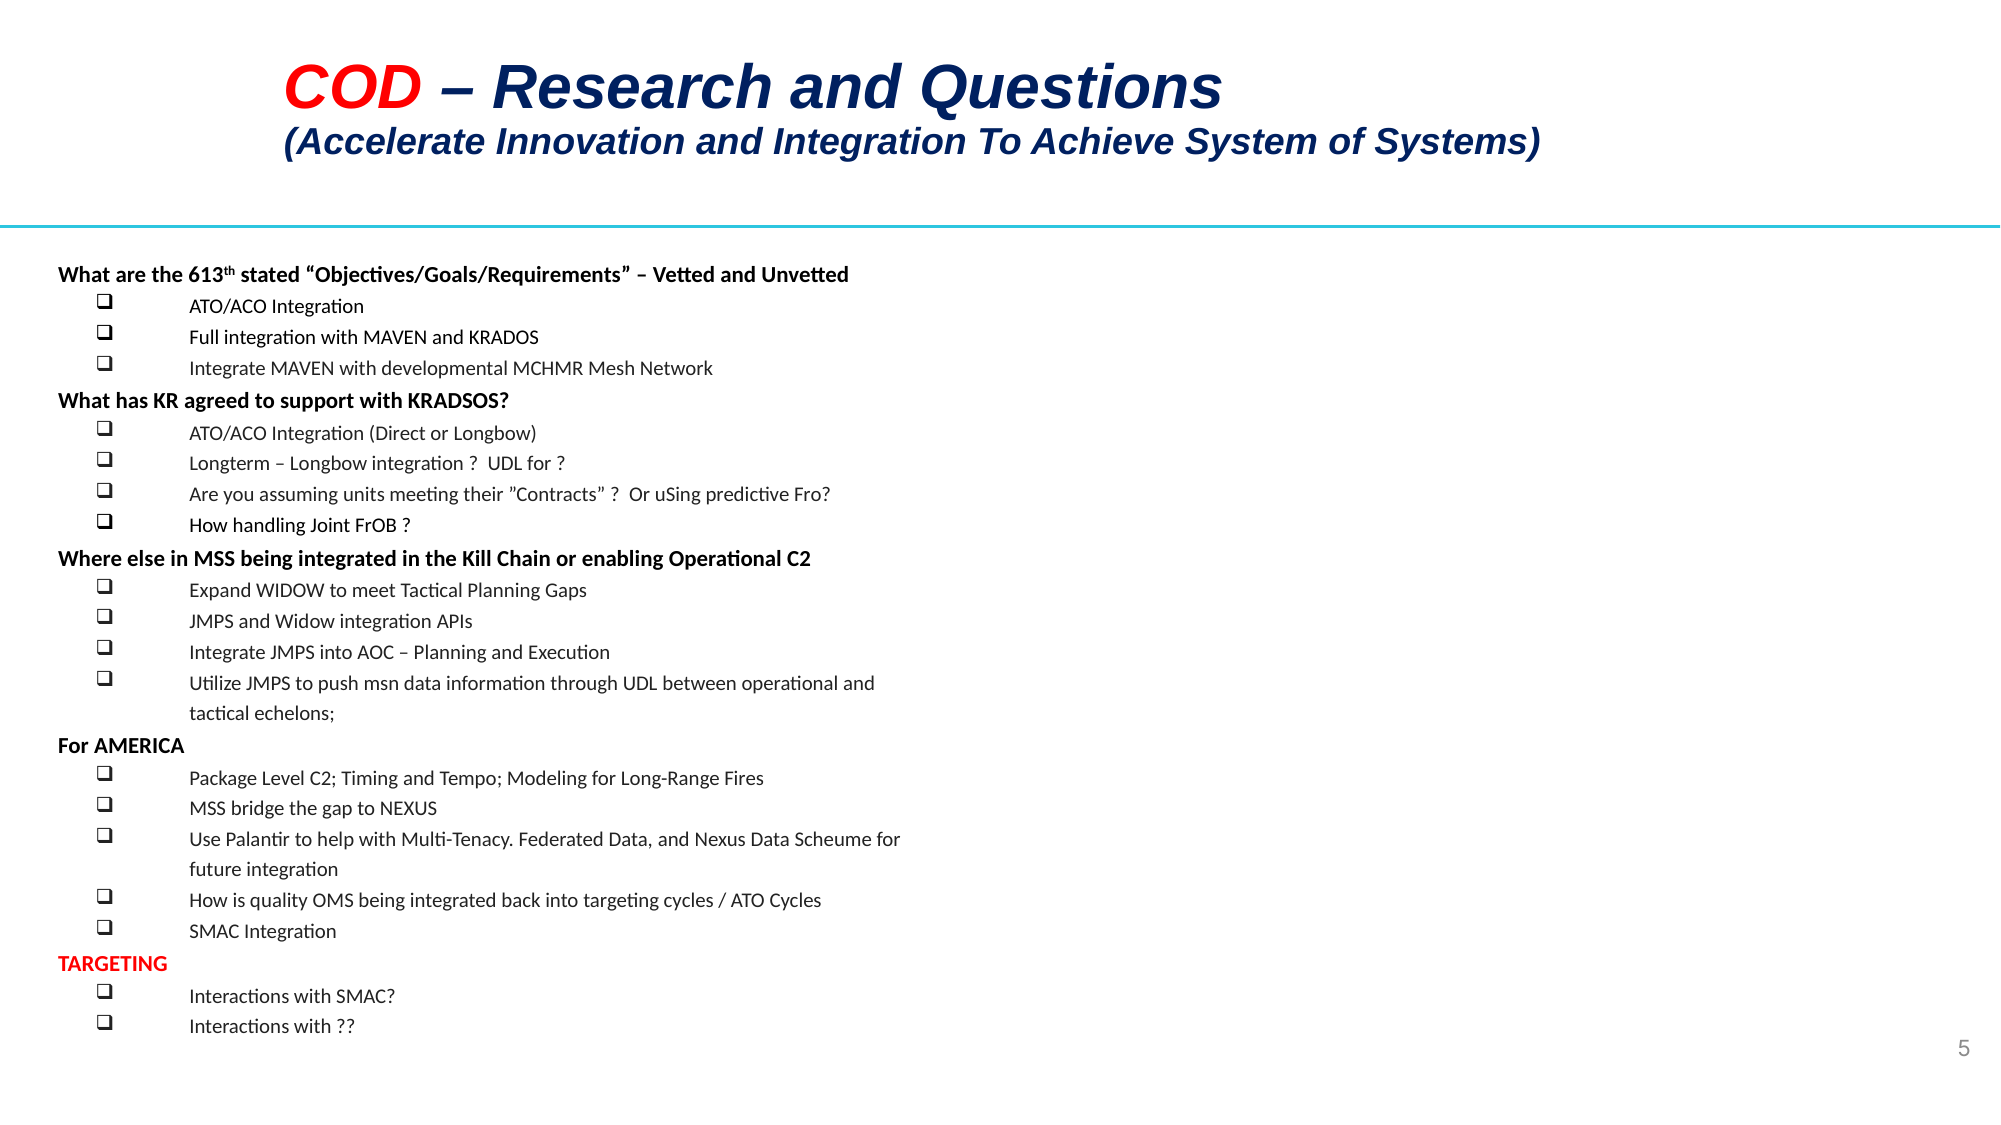

COD – Research and Questions
(Accelerate Innovation and Integration To Achieve System of Systems)

What are the 613th stated “Objectives/Goals/Requirements” – Vetted and Unvetted
ATO/ACO Integration
Full integration with MAVEN and KRADOS
Integrate MAVEN with developmental MCHMR Mesh Network
What has KR agreed to support with KRADSOS?
ATO/ACO Integration (Direct or Longbow)
Longterm – Longbow integration ?  UDL for ?
Are you assuming units meeting their ”Contracts” ?  Or uSing predictive Fro?
How handling Joint FrOB ?
Where else in MSS being integrated in the Kill Chain or enabling Operational C2
Expand WIDOW to meet Tactical Planning Gaps
JMPS and Widow integration APIs
Integrate JMPS into AOC – Planning and Execution
Utilize JMPS to push msn data information through UDL between operational and tactical echelons;
For AMERICA
Package Level C2; Timing and Tempo; Modeling for Long-Range Fires
MSS bridge the gap to NEXUS
Use Palantir to help with Multi-Tenacy. Federated Data, and Nexus Data Scheume for future integration
How is quality OMS being integrated back into targeting cycles / ATO Cycles
SMAC Integration
TARGETING
Interactions with SMAC?
Interactions with ??

5